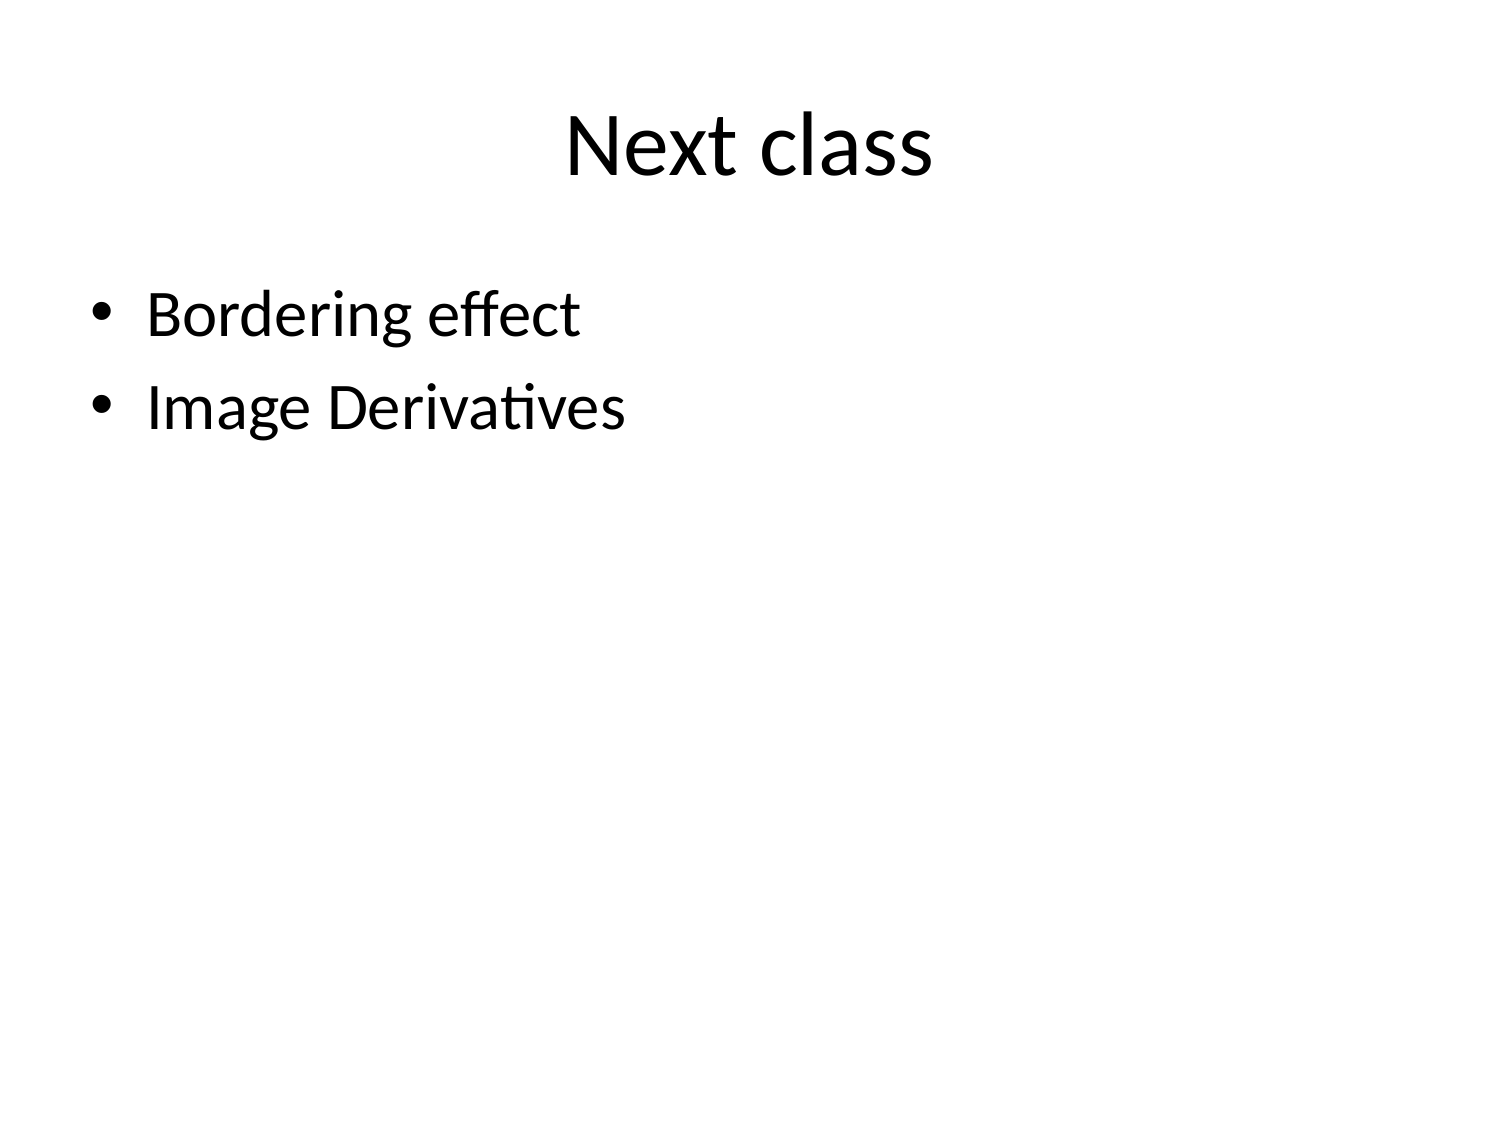

# Next class
Bordering effect
Image Derivatives